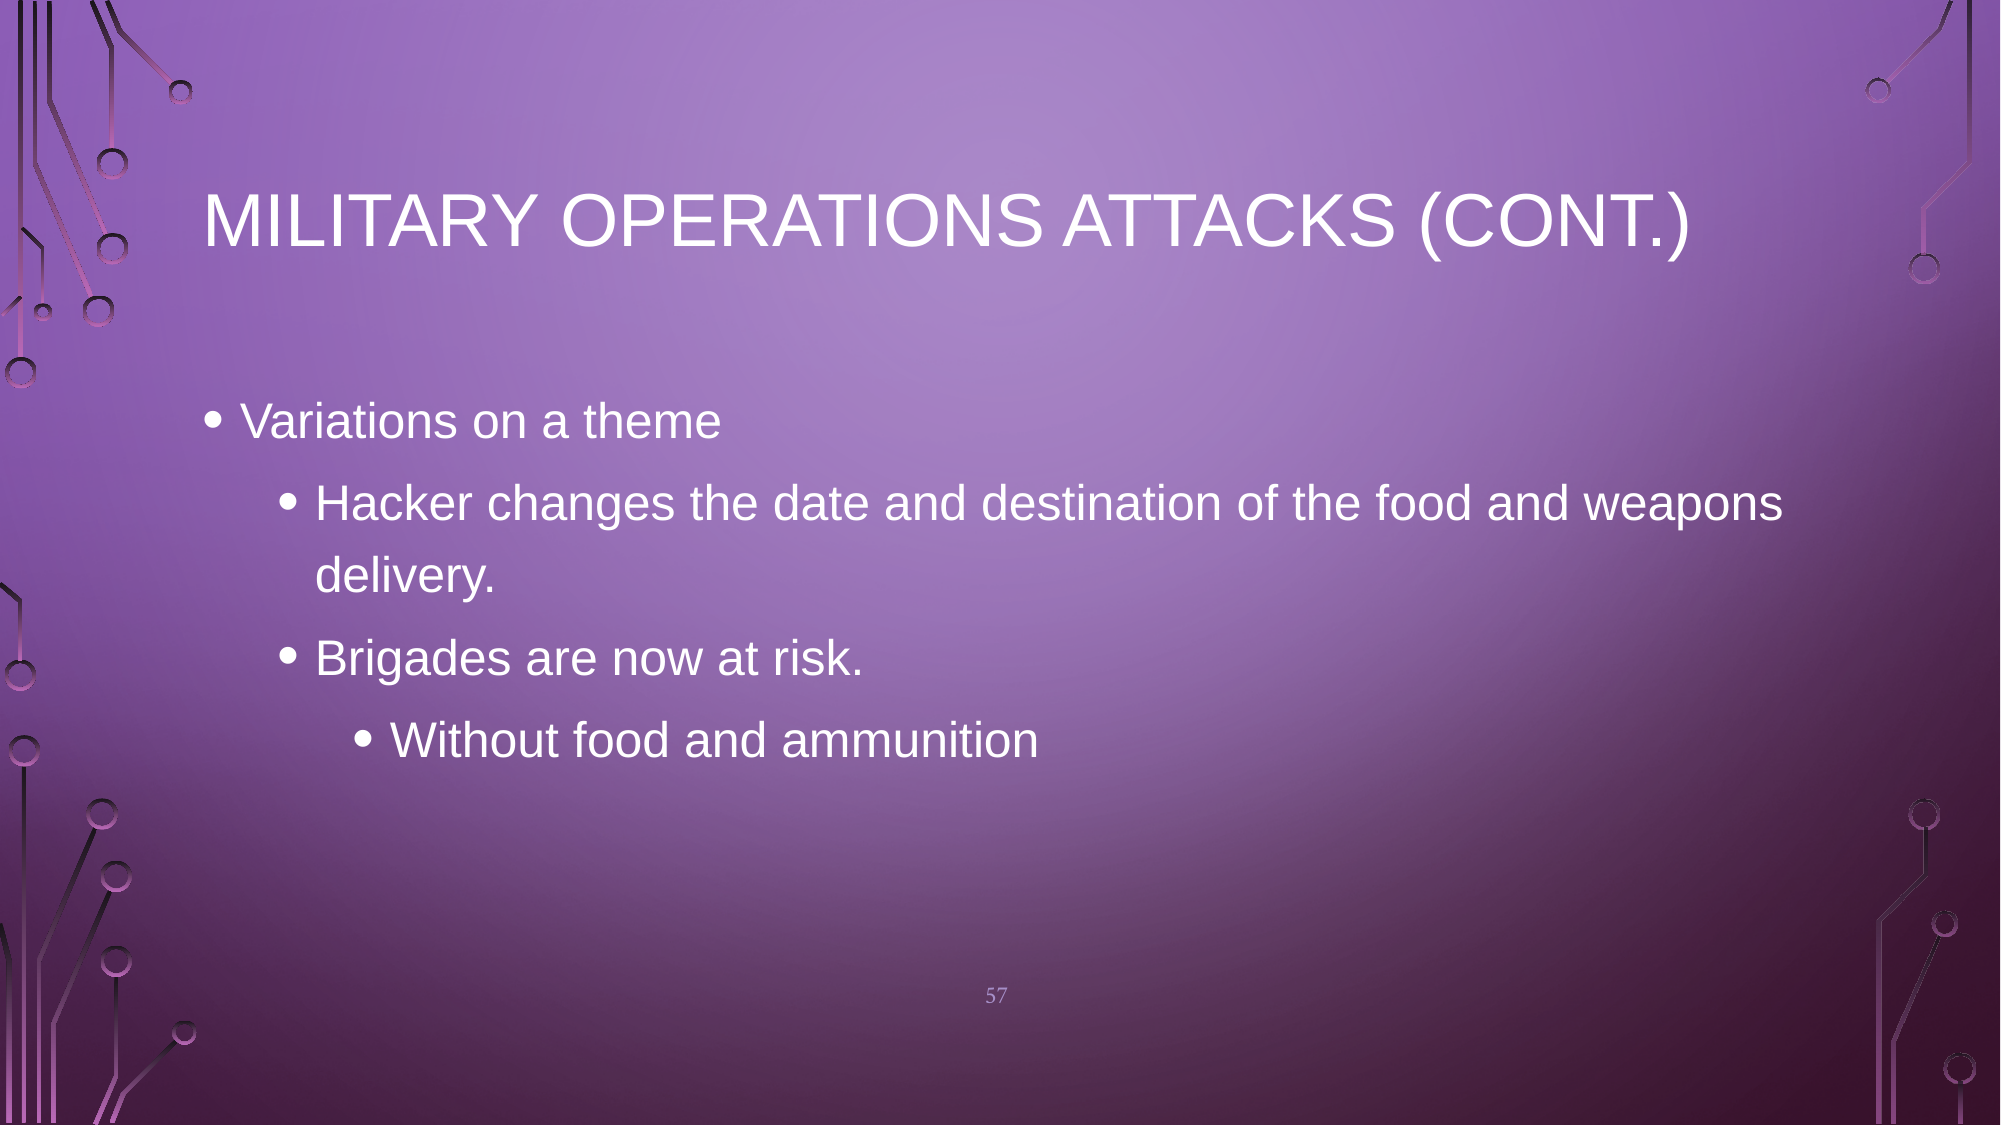

# Military Operations Attacks (cont.)
Variations on a theme
Hacker changes the date and destination of the food and weapons delivery.
Brigades are now at risk.
Without food and ammunition
57